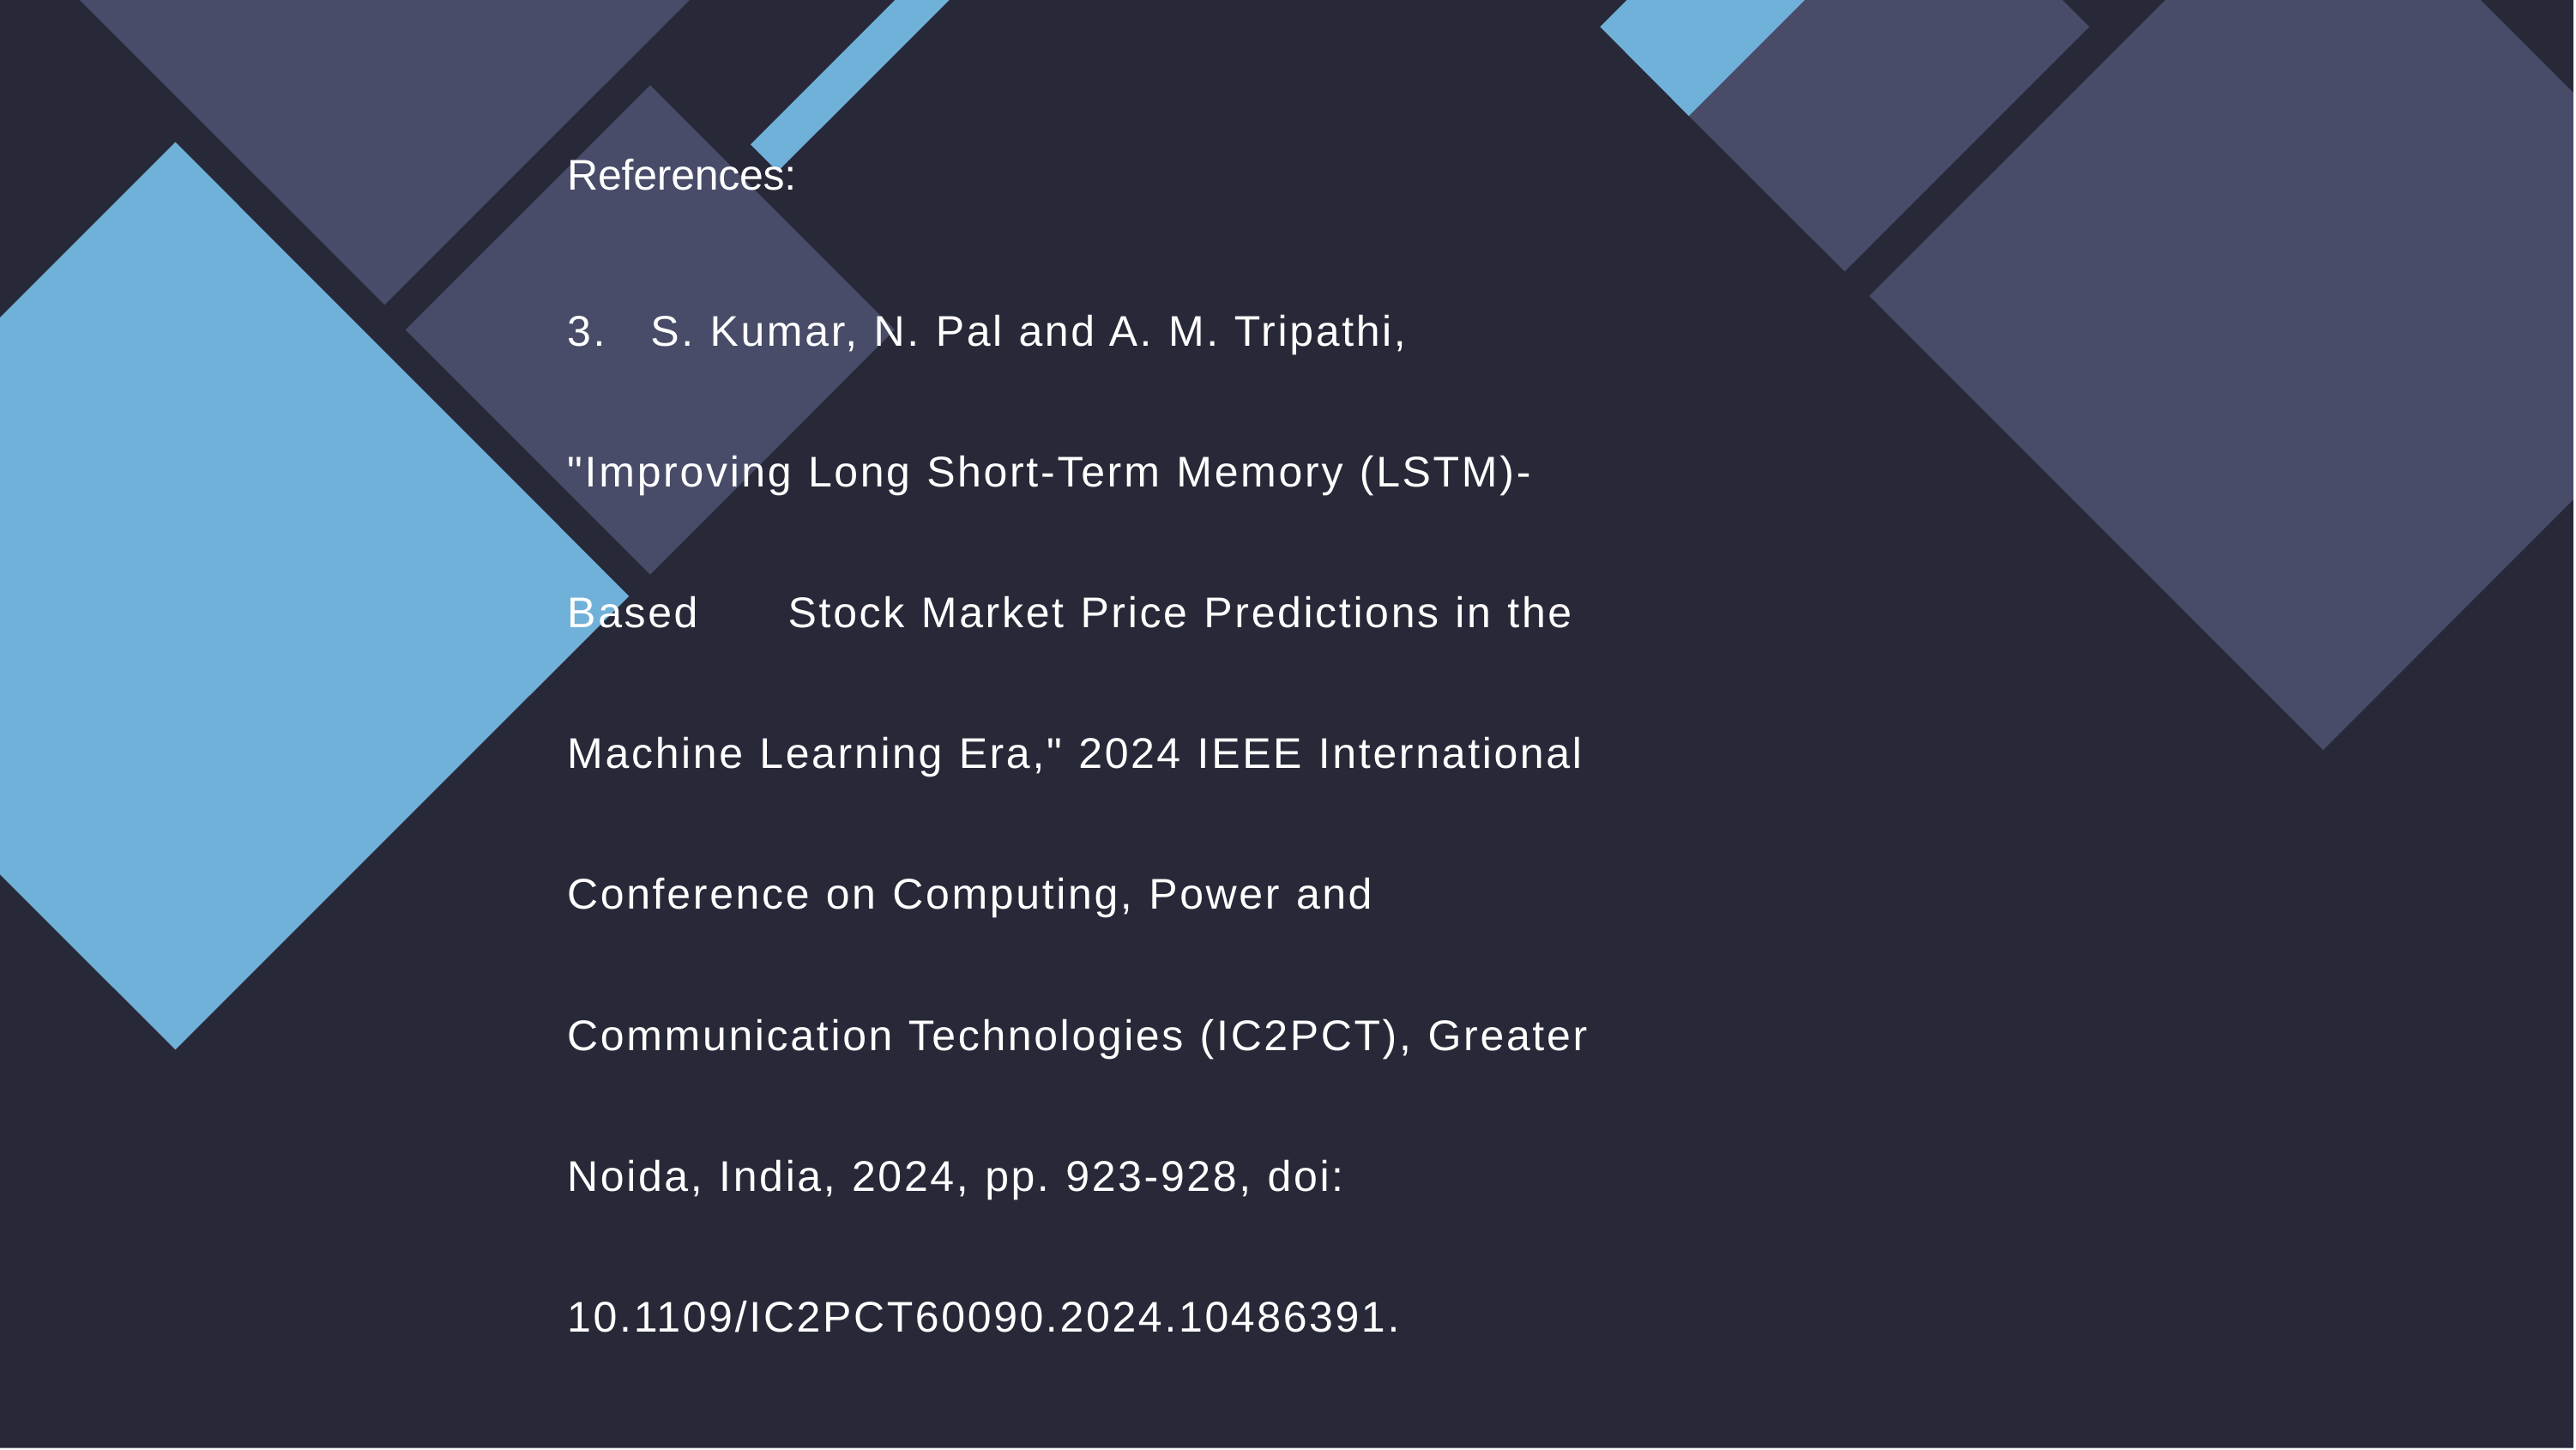

References:
3.   S. Kumar, N. Pal and A. M. Tripathi, "Improving Long Short-Term Memory (LSTM)-Based    Stock Market Price Predictions in the Machine Learning Era," 2024 IEEE International Conference on Computing, Power and Communication Technologies (IC2PCT), Greater Noida, India, 2024, pp. 923-928, doi: 10.1109/IC2PCT60090.2024.10486391.
4.    S. Sarode, H. G. Tolani, P. Kak and C. S. Lifna, "Stock Price Prediction Using Machine Learning Techniques," 2019 International Conference on Intelligent Sustainable Systems (ICISS), Palladam, India, 2019, pp. 177-181, doi: 10.1109/ISS1.2019.8907958.